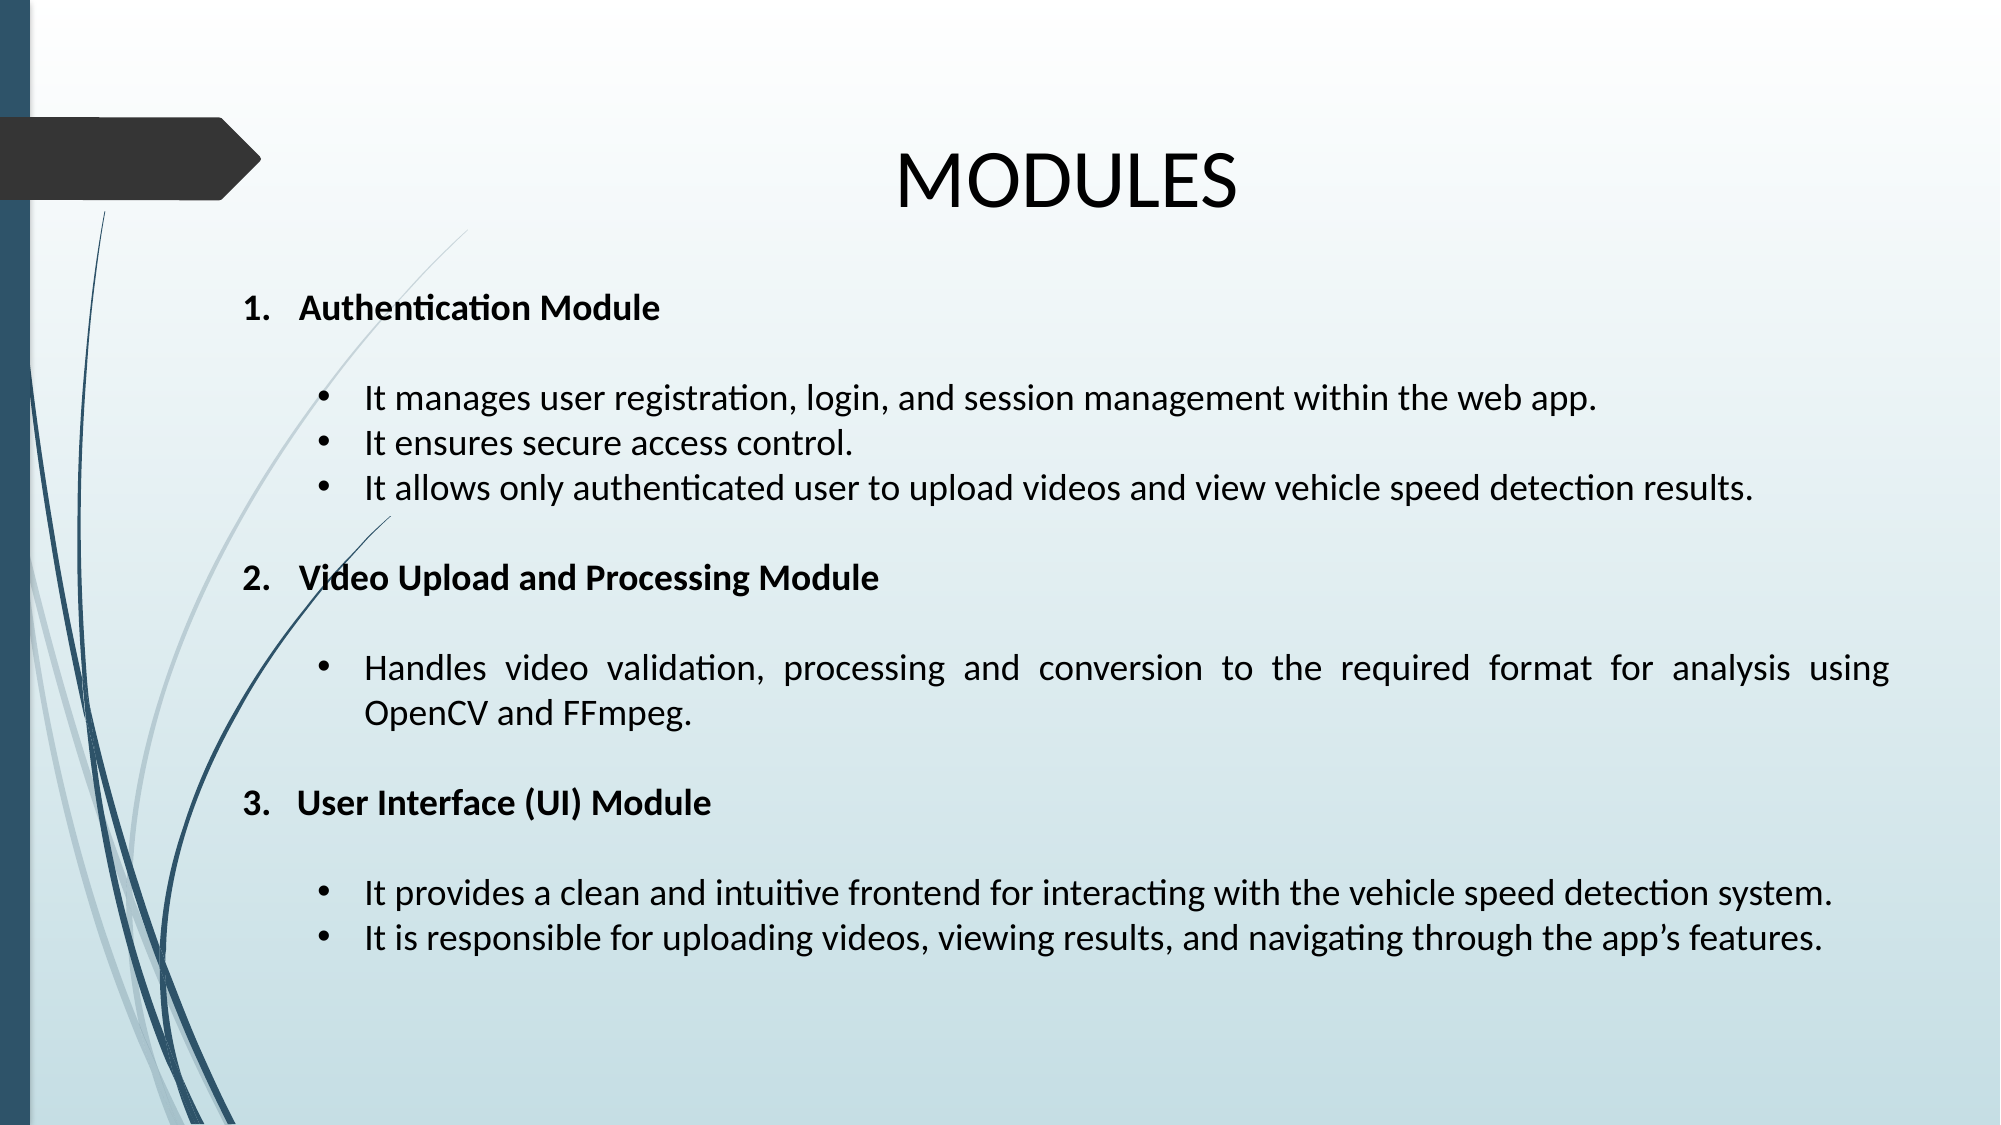

MODULES
Authentication Module

It manages user registration, login, and session management within the web app.
It ensures secure access control.
It allows only authenticated user to upload videos and view vehicle speed detection results.

Video Upload and Processing Module

Handles video validation, processing and conversion to the required format for analysis using OpenCV and FFmpeg.

3.   User Interface (UI) Module

It provides a clean and intuitive frontend for interacting with the vehicle speed detection system.
It is responsible for uploading videos, viewing results, and navigating through the app’s features.